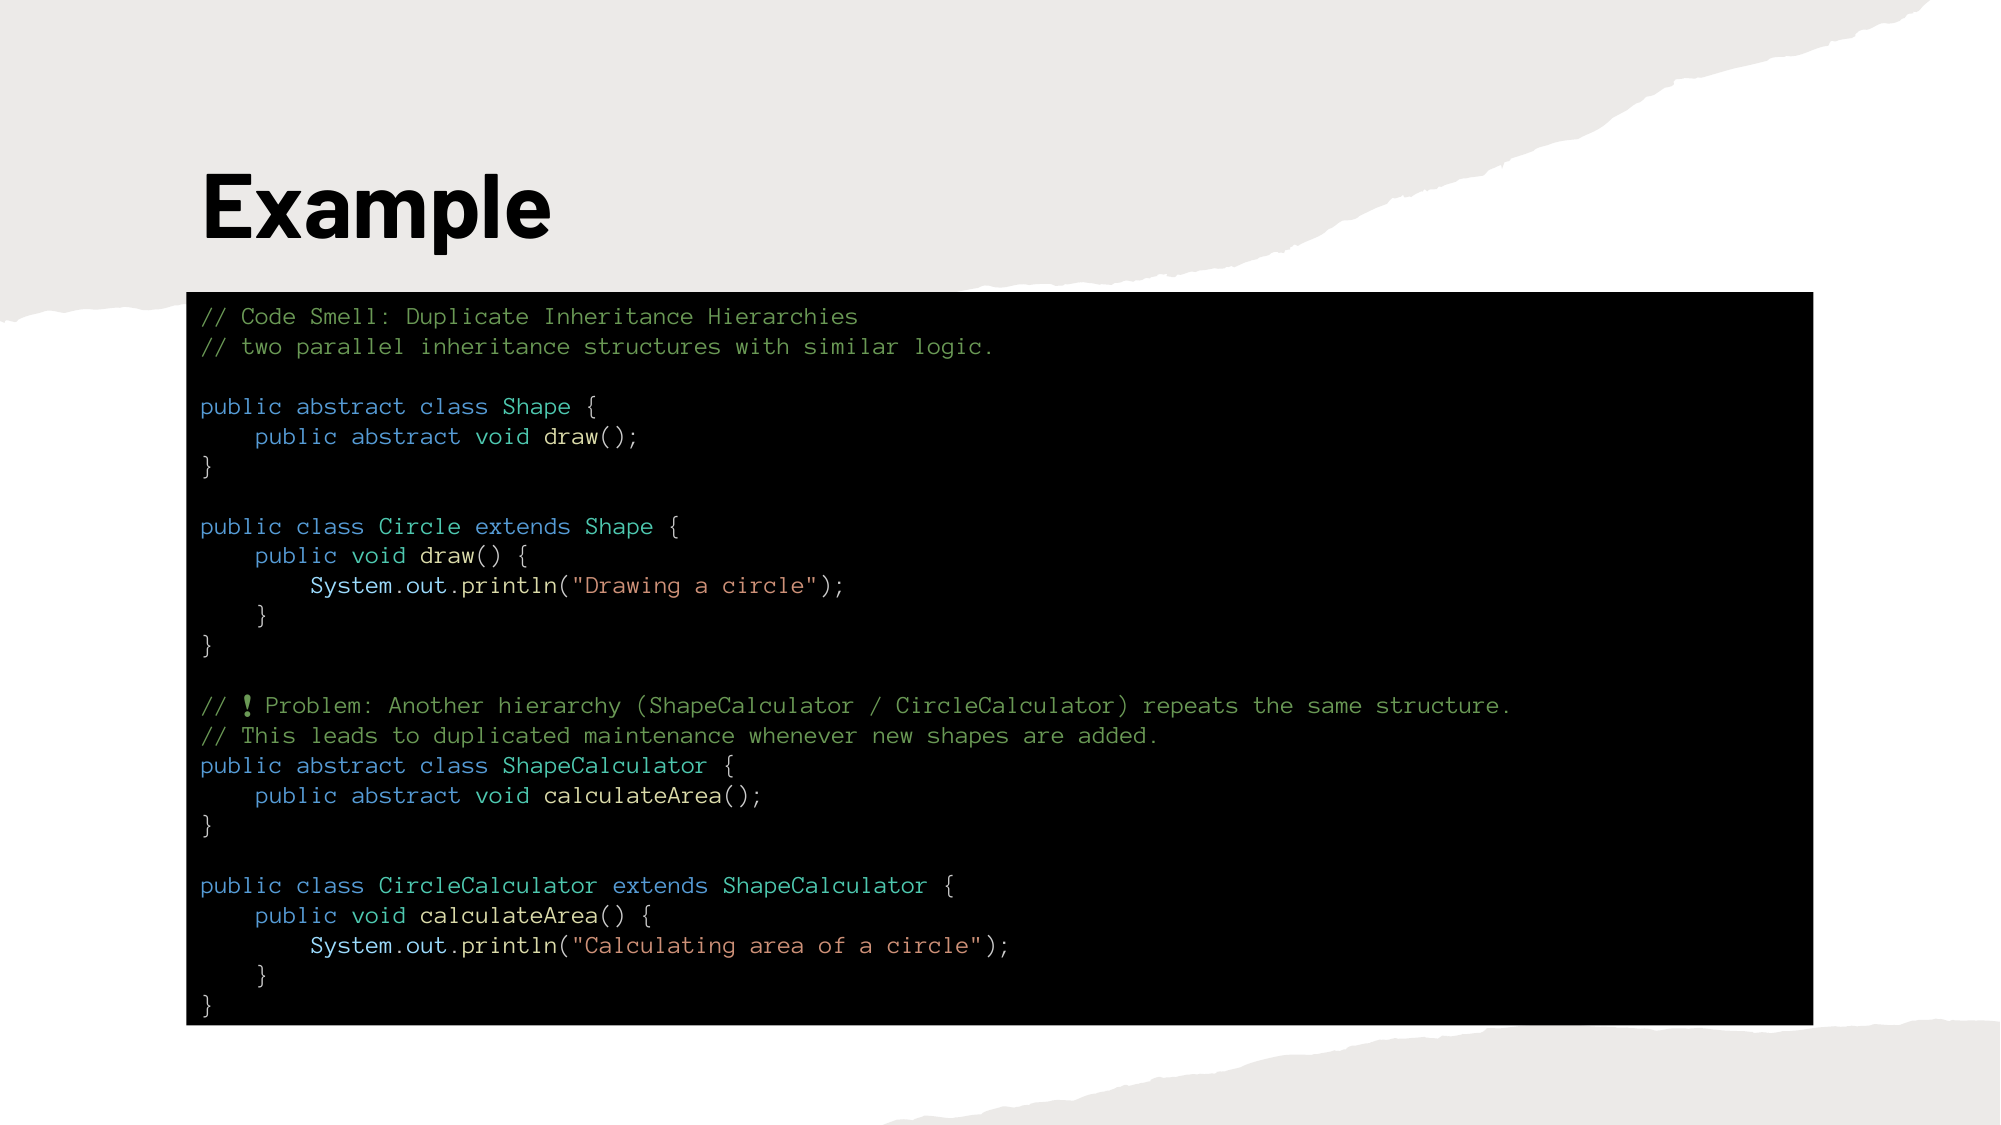

Example
// Code Smell: Duplicate Inheritance Hierarchies
// two parallel inheritance structures with similar logic.

public abstract class Shape {
    public abstract void draw();
}
public class Circle extends Shape {
    public void draw() {
        System.out.println("Drawing a circle");
    }
}
// ❗ Problem: Another hierarchy (ShapeCalculator / CircleCalculator) repeats the same structure.
// This leads to duplicated maintenance whenever new shapes are added.
public abstract class ShapeCalculator {
    public abstract void calculateArea();
}

public class CircleCalculator extends ShapeCalculator {
    public void calculateArea() {
        System.out.println("Calculating area of a circle");
    }
}